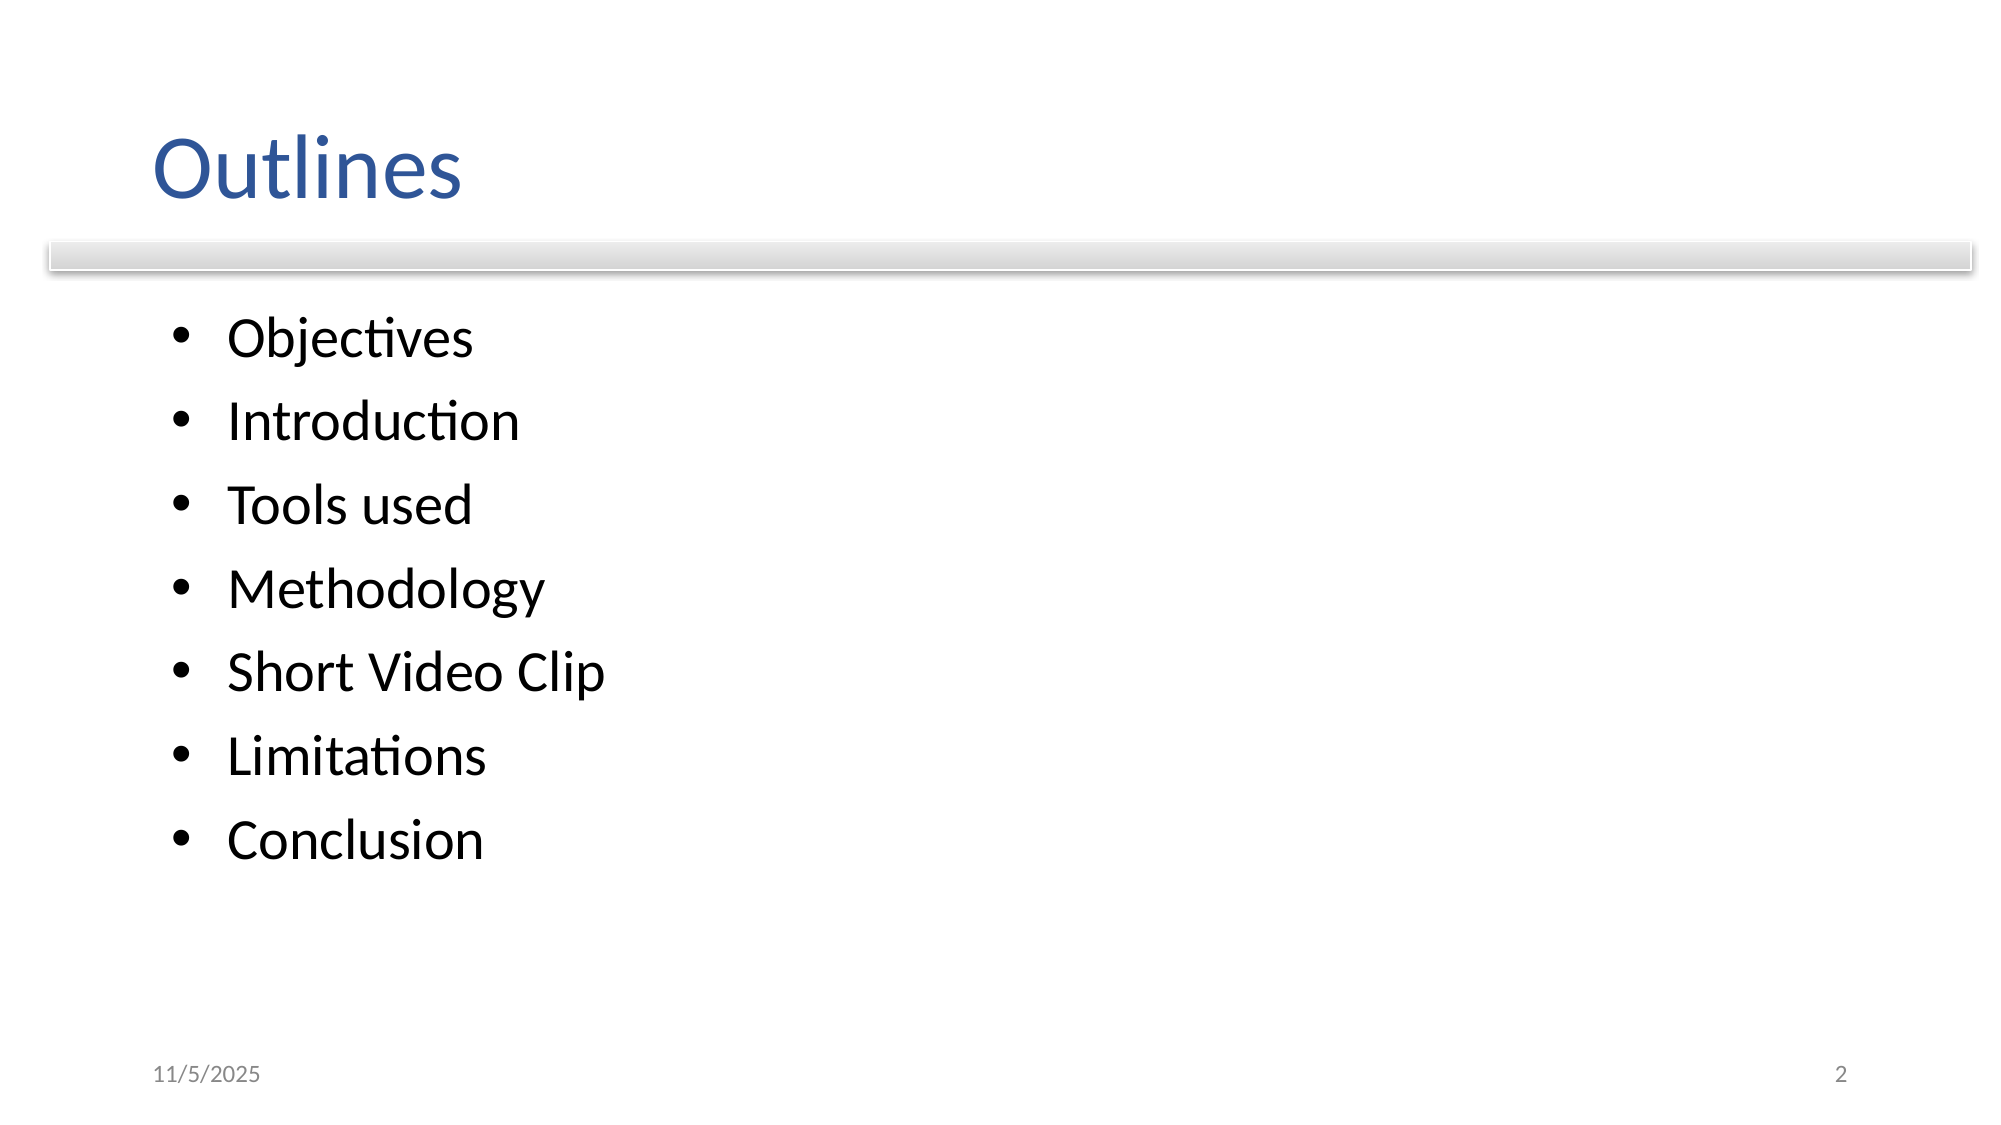

# Outlines

Objectives
Introduction
Tools used
Methodology
Short Video Clip
Limitations
Conclusion
11/5/2025
2